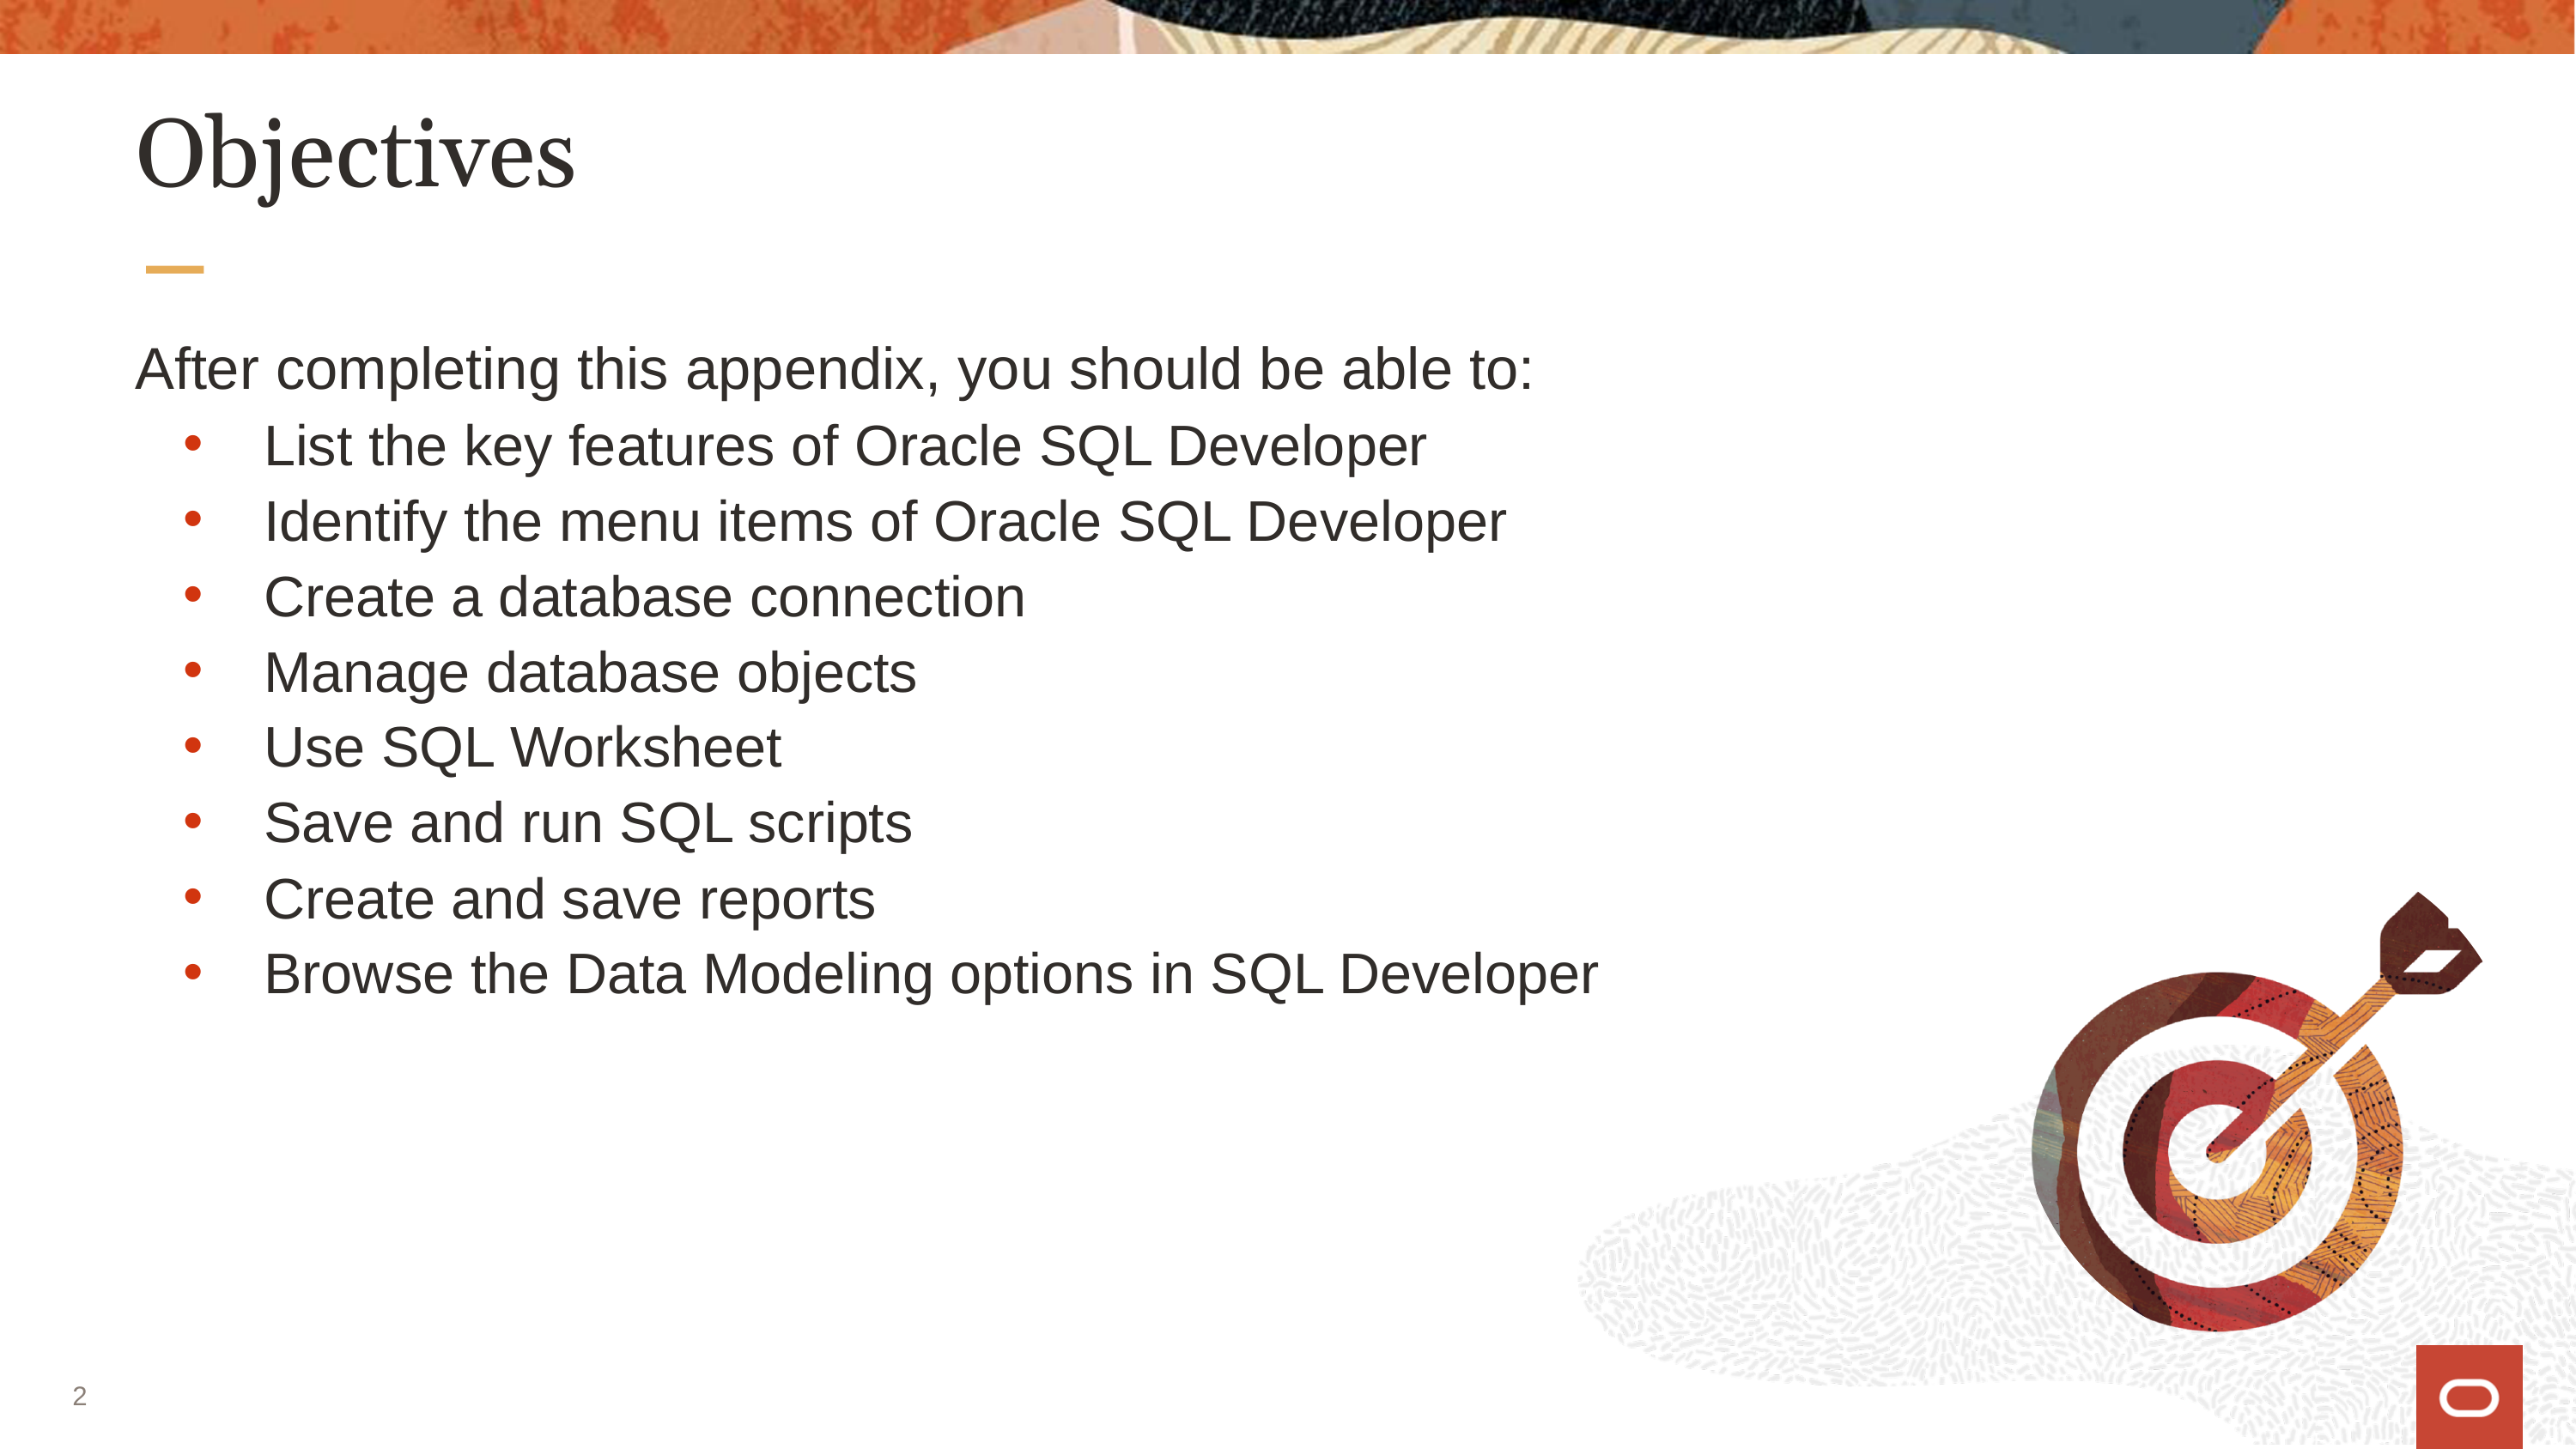

# Objectives
After completing this appendix, you should be able to:
List the key features of Oracle SQL Developer
Identify the menu items of Oracle SQL Developer
Create a database connection
Manage database objects
Use SQL Worksheet
Save and run SQL scripts
Create and save reports
Browse the Data Modeling options in SQL Developer